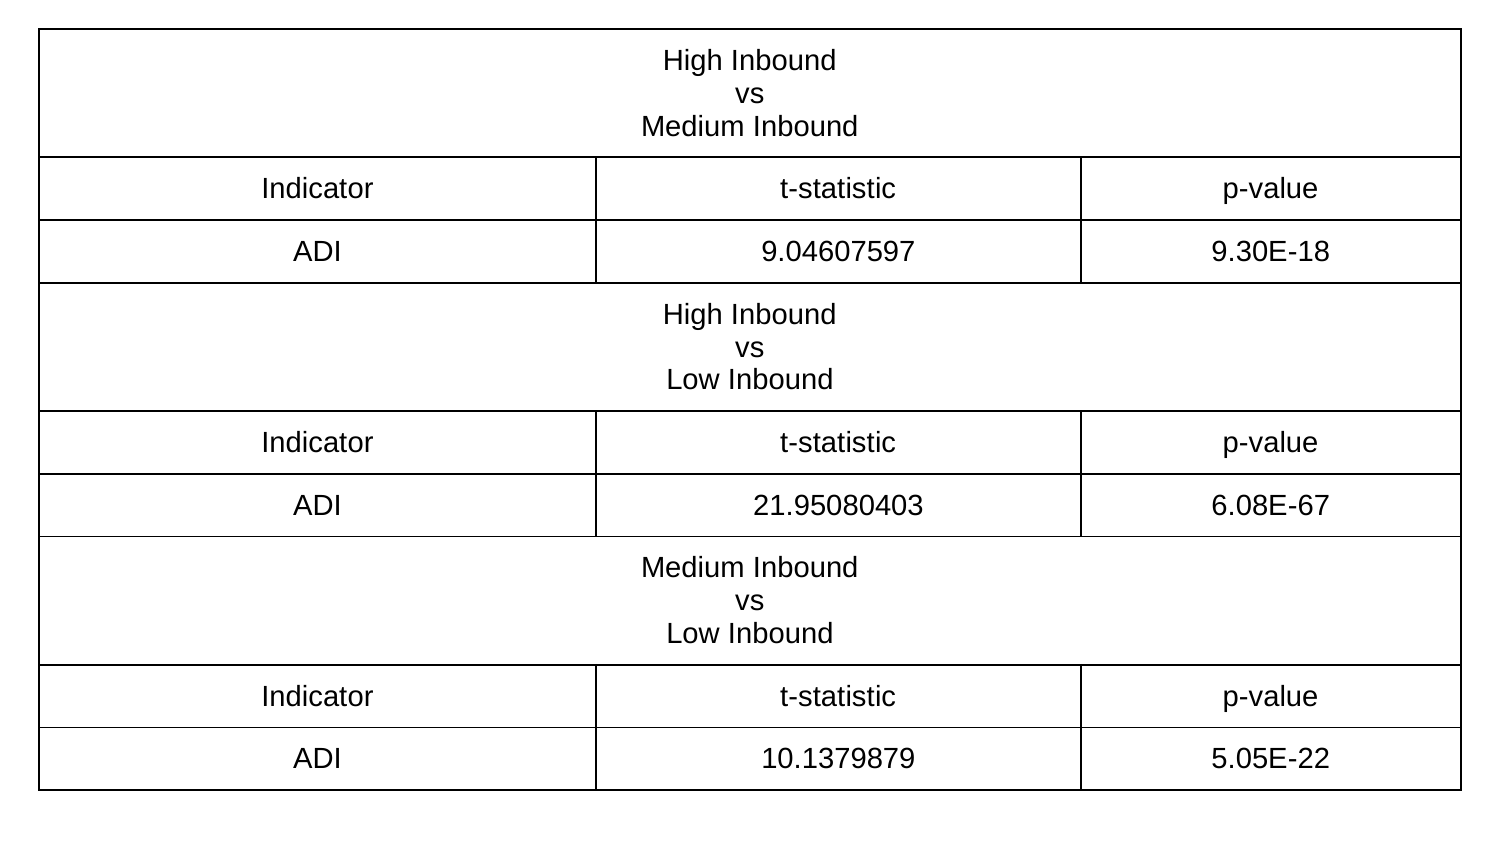

| High Inbound vs Medium Inbound |  |  |
| --- | --- | --- |
| Indicator | t-statistic | p-value |
| ADI | 9.04607597 | 9.30E-18 |
| High Inbound vs Low Inbound |  |  |
| Indicator | t-statistic | p-value |
| ADI | 21.95080403 | 6.08E-67 |
| Medium Inbound vs Low Inbound |  |  |
| Indicator | t-statistic | p-value |
| ADI | 10.1379879 | 5.05E-22 |